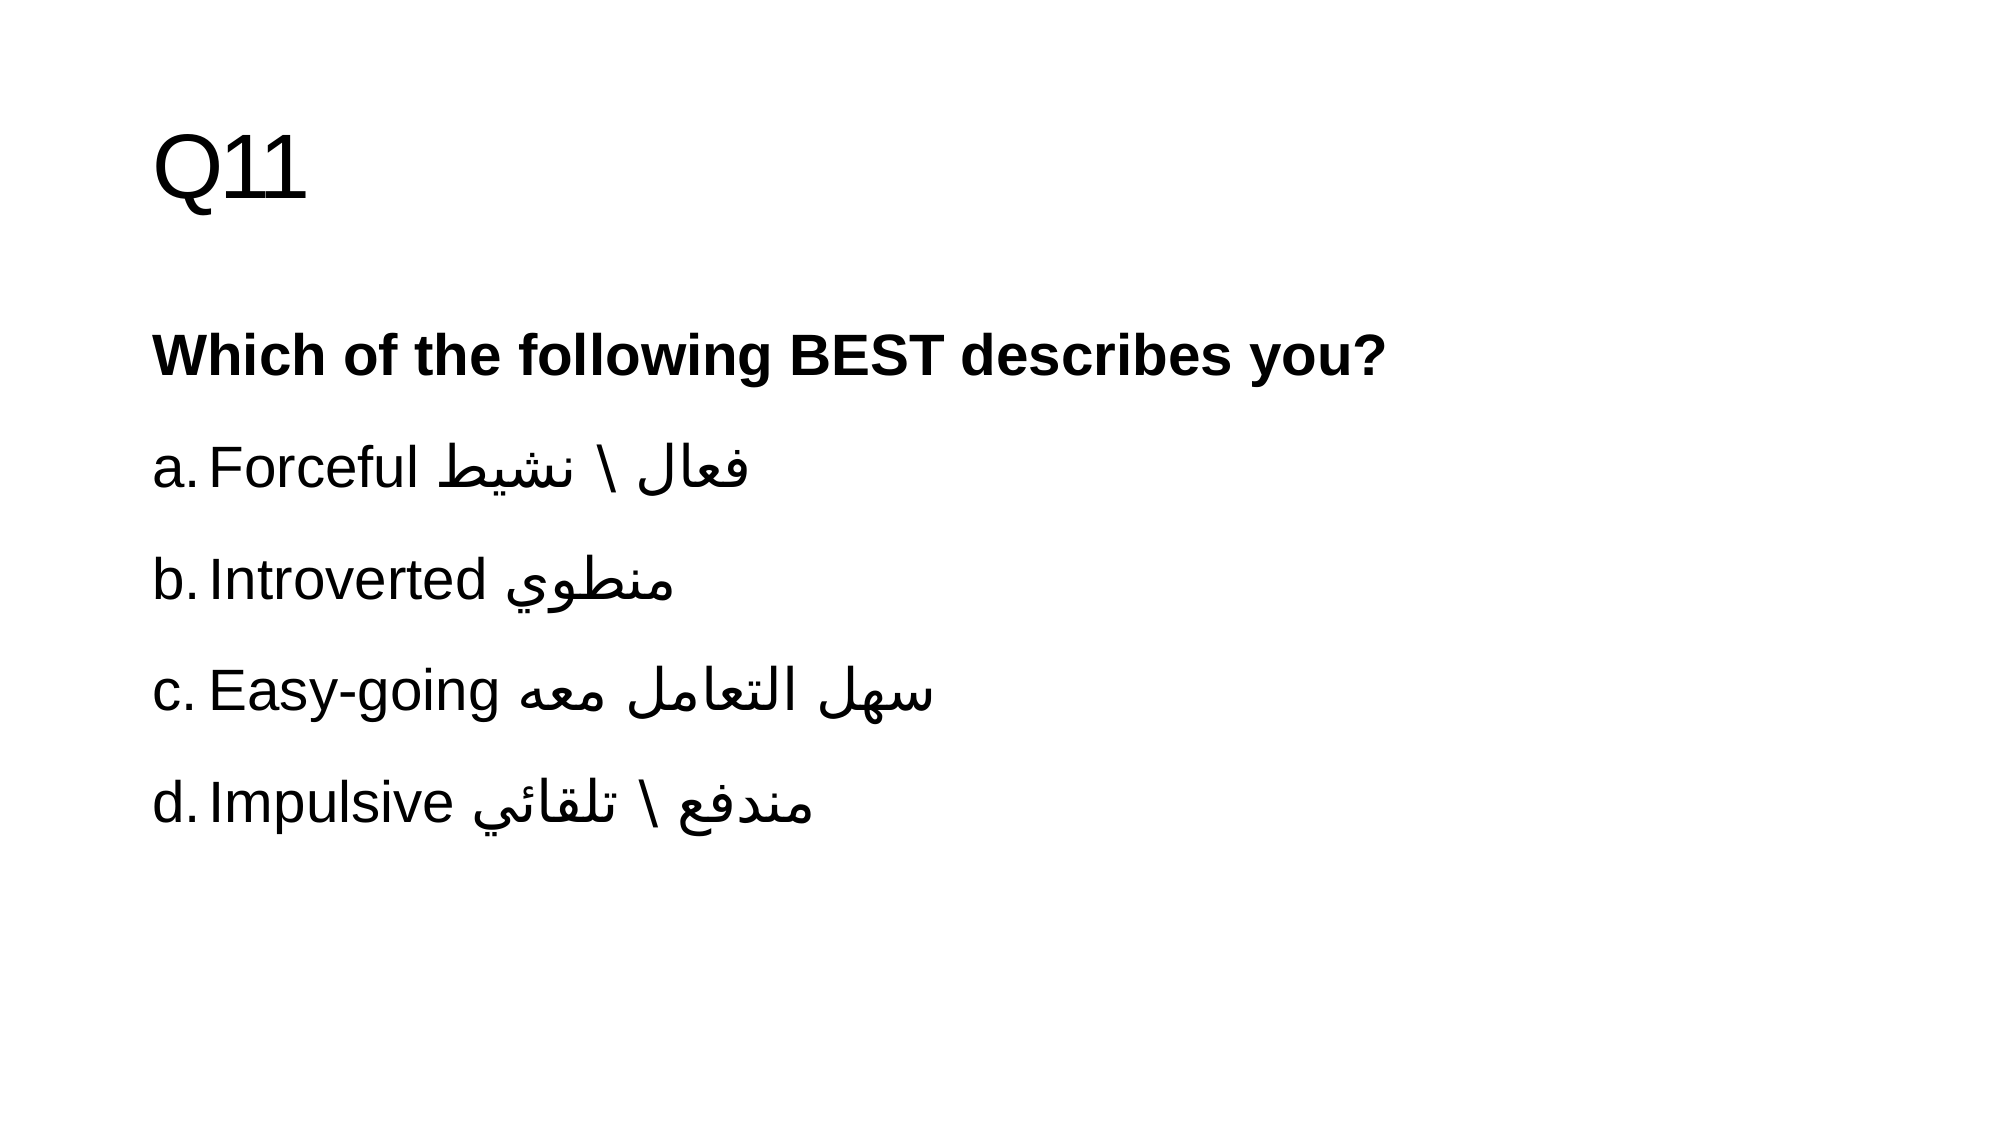

# Q11
Which of the following BEST describes you?
Forceful فعال \ نشيط
Introverted منطوي
Easy-going سهل التعامل معه
Impulsive مندفع \ تلقائي